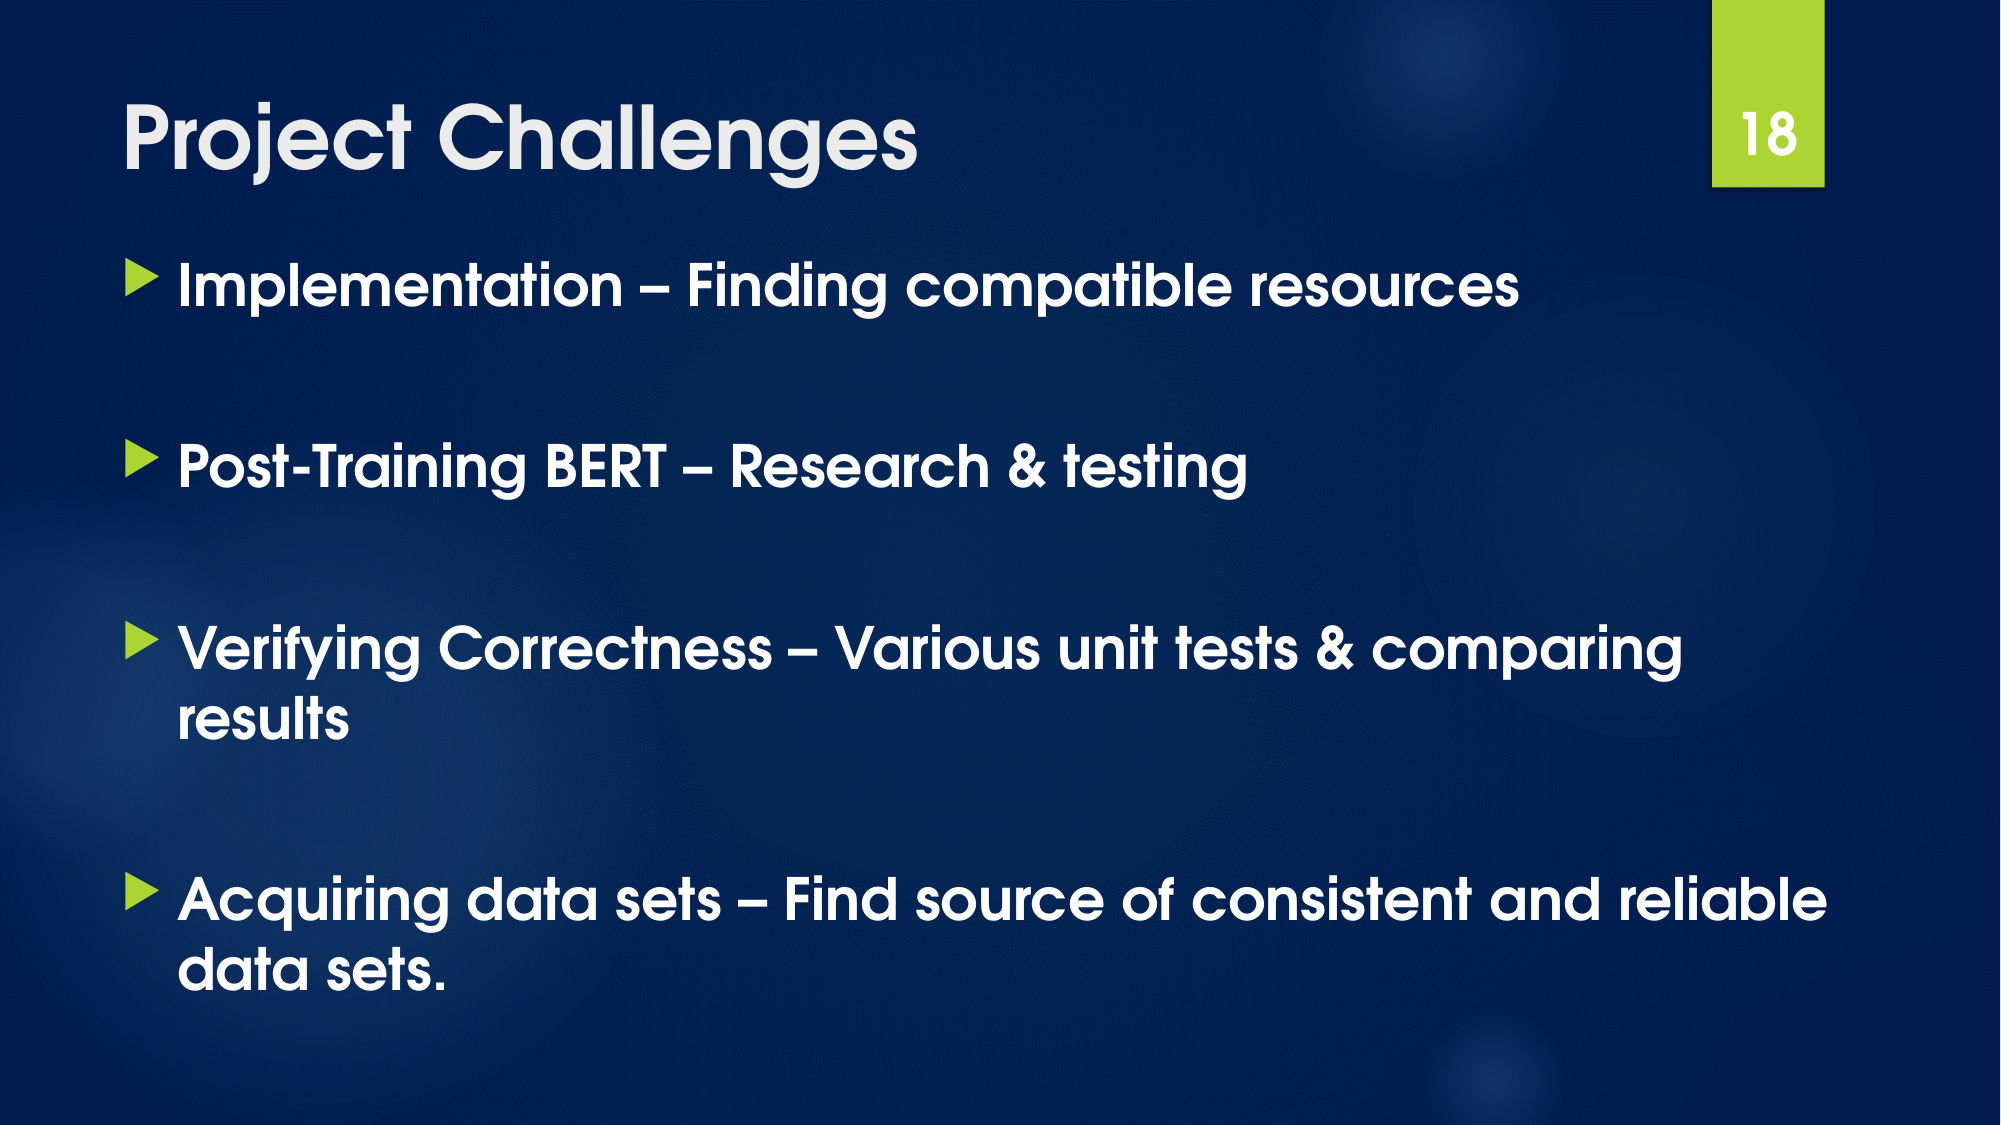

18
# Project Challenges
Implementation – Finding compatible resources

Post-Training BERT – Research & testing

Verifying Correctness – Various unit tests & comparing results

Acquiring data sets – Find source of consistent and reliable data sets.